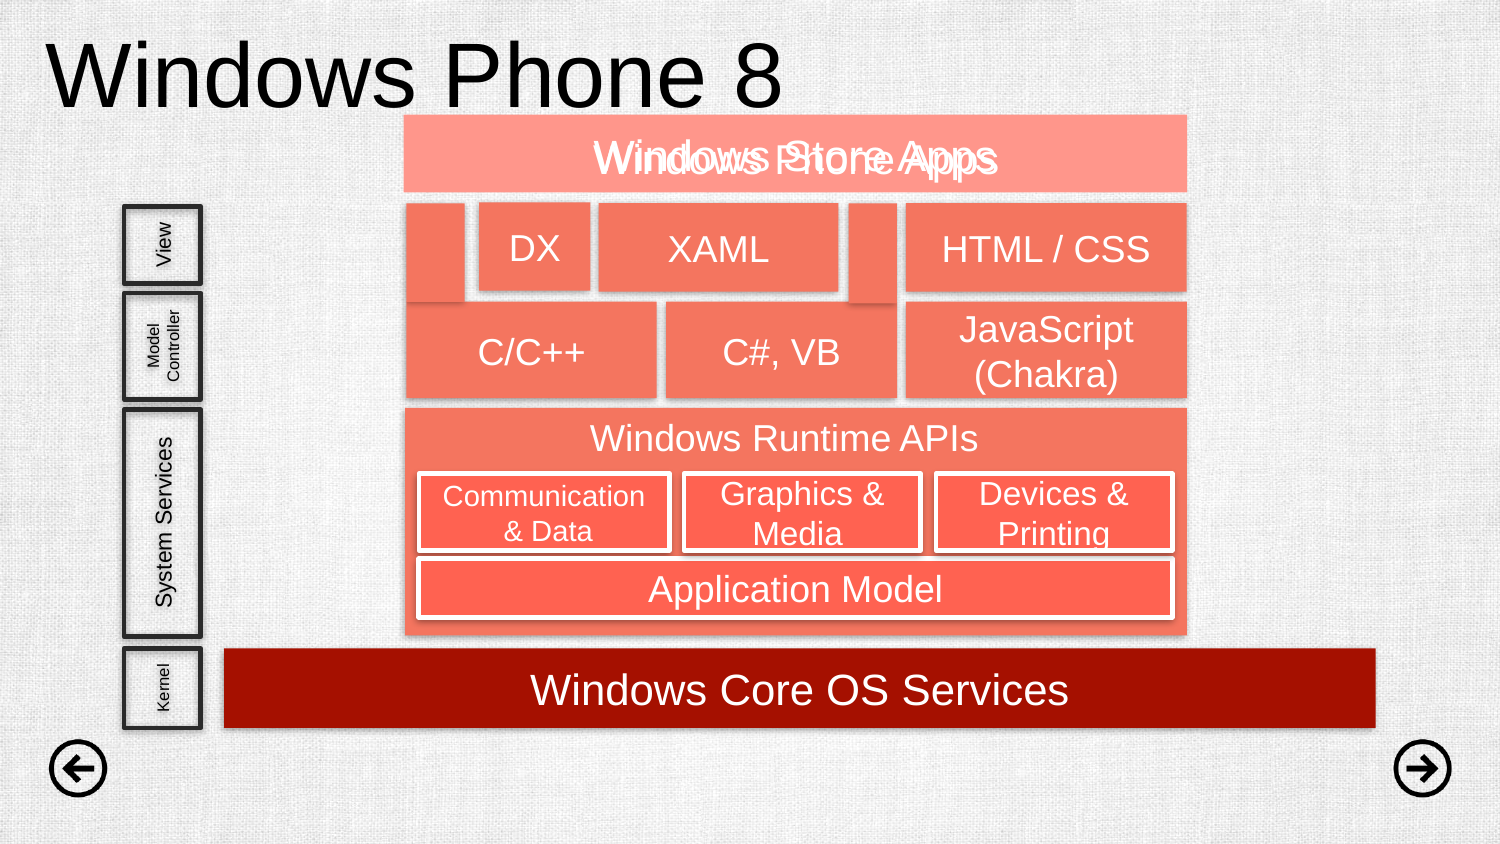

Windows Phone 8
Windows Store Apps
Windows Phone Apps
DX
XAML

HTML / CSS
View
JavaScript
(Chakra)
C/C++
C#, VB
Model Controller

Windows Runtime APIs
Devices & Printing
Communication
 & Data
Graphics & Media
System Services
Application Model
Windows Core OS Services
Kernel